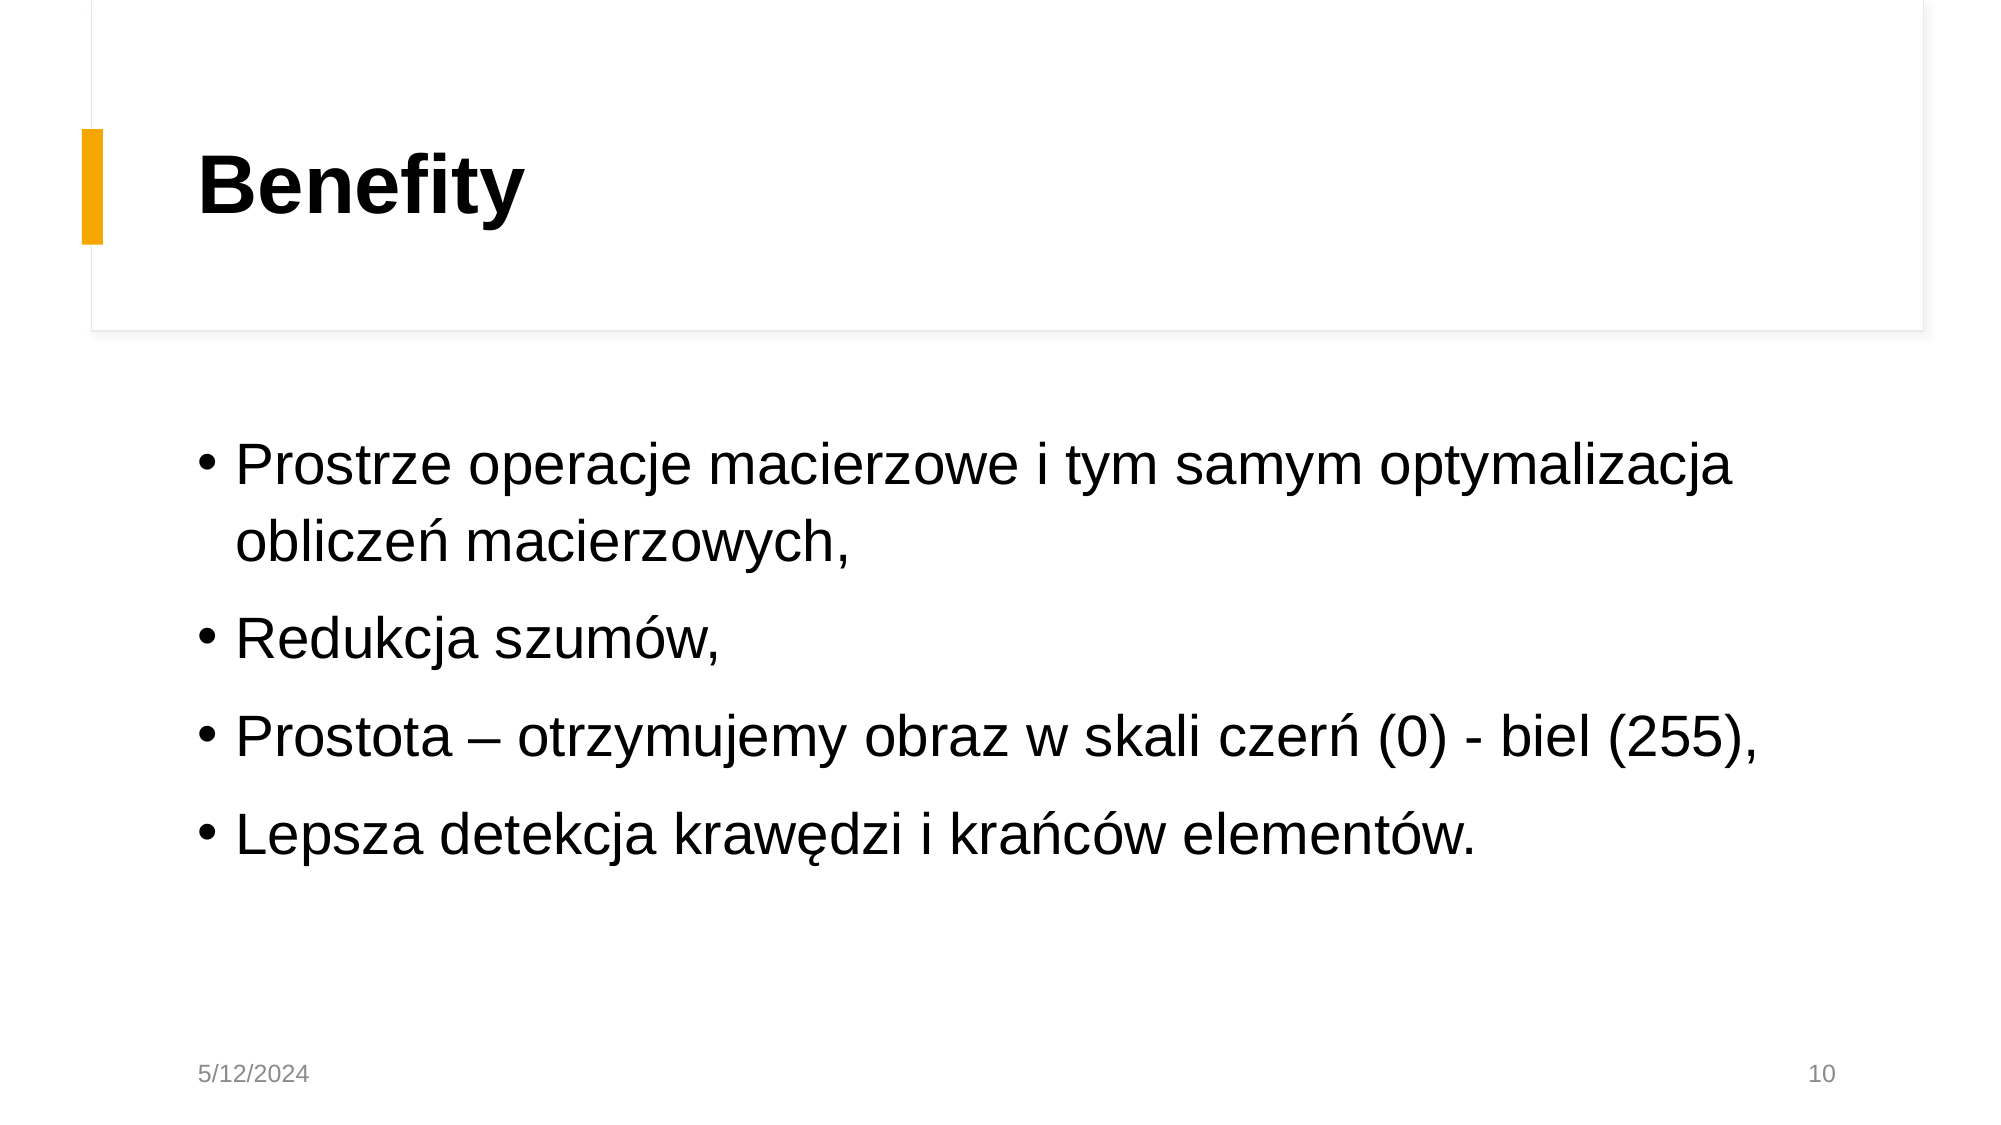

# Benefity
Prostrze operacje macierzowe i tym samym optymalizacja obliczeń macierzowych,
Redukcja szumów,
Prostota – otrzymujemy obraz w skali czerń (0) - biel (255),
Lepsza detekcja krawędzi i krańców elementów.

5/12/2024
10